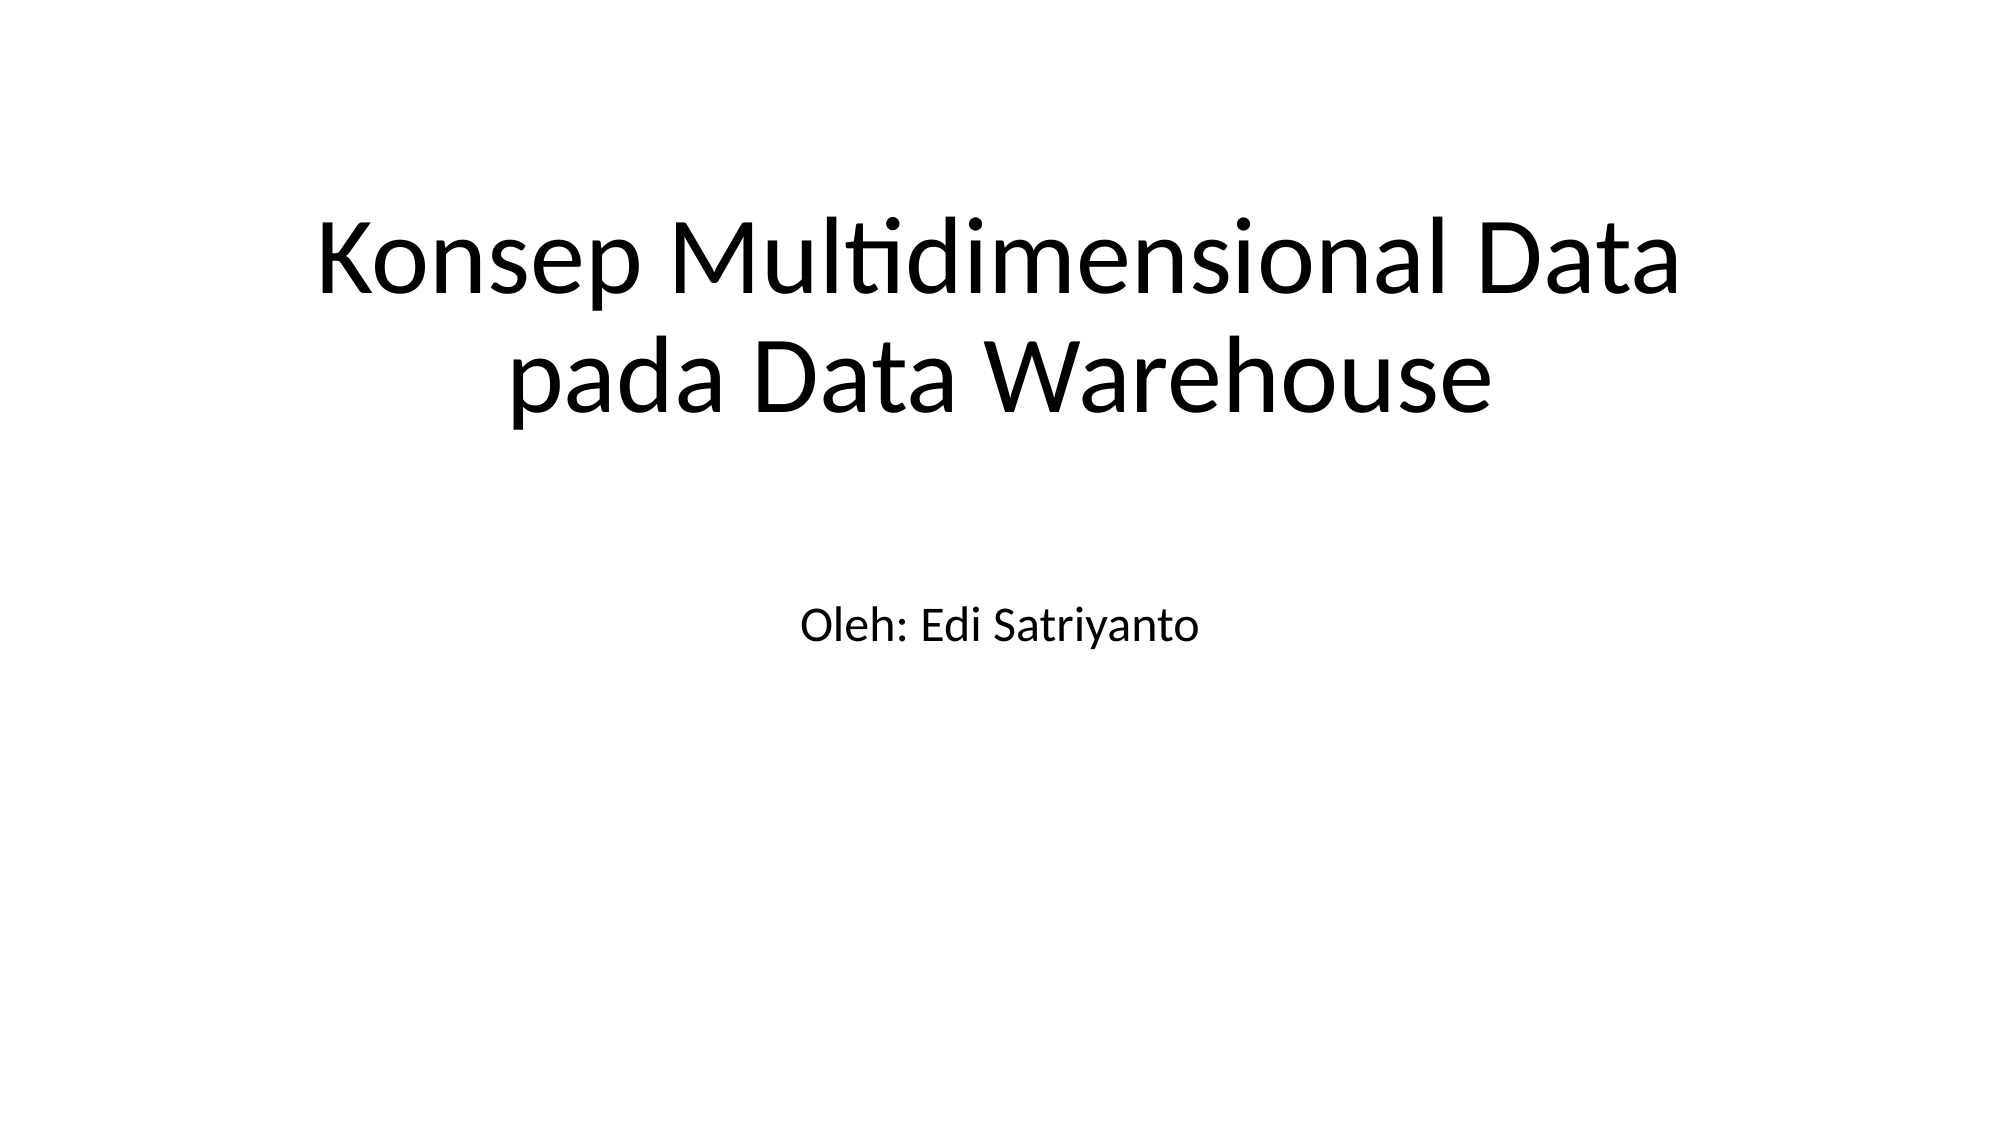

# Konsep Multidimensional Data pada Data Warehouse
Oleh: Edi Satriyanto